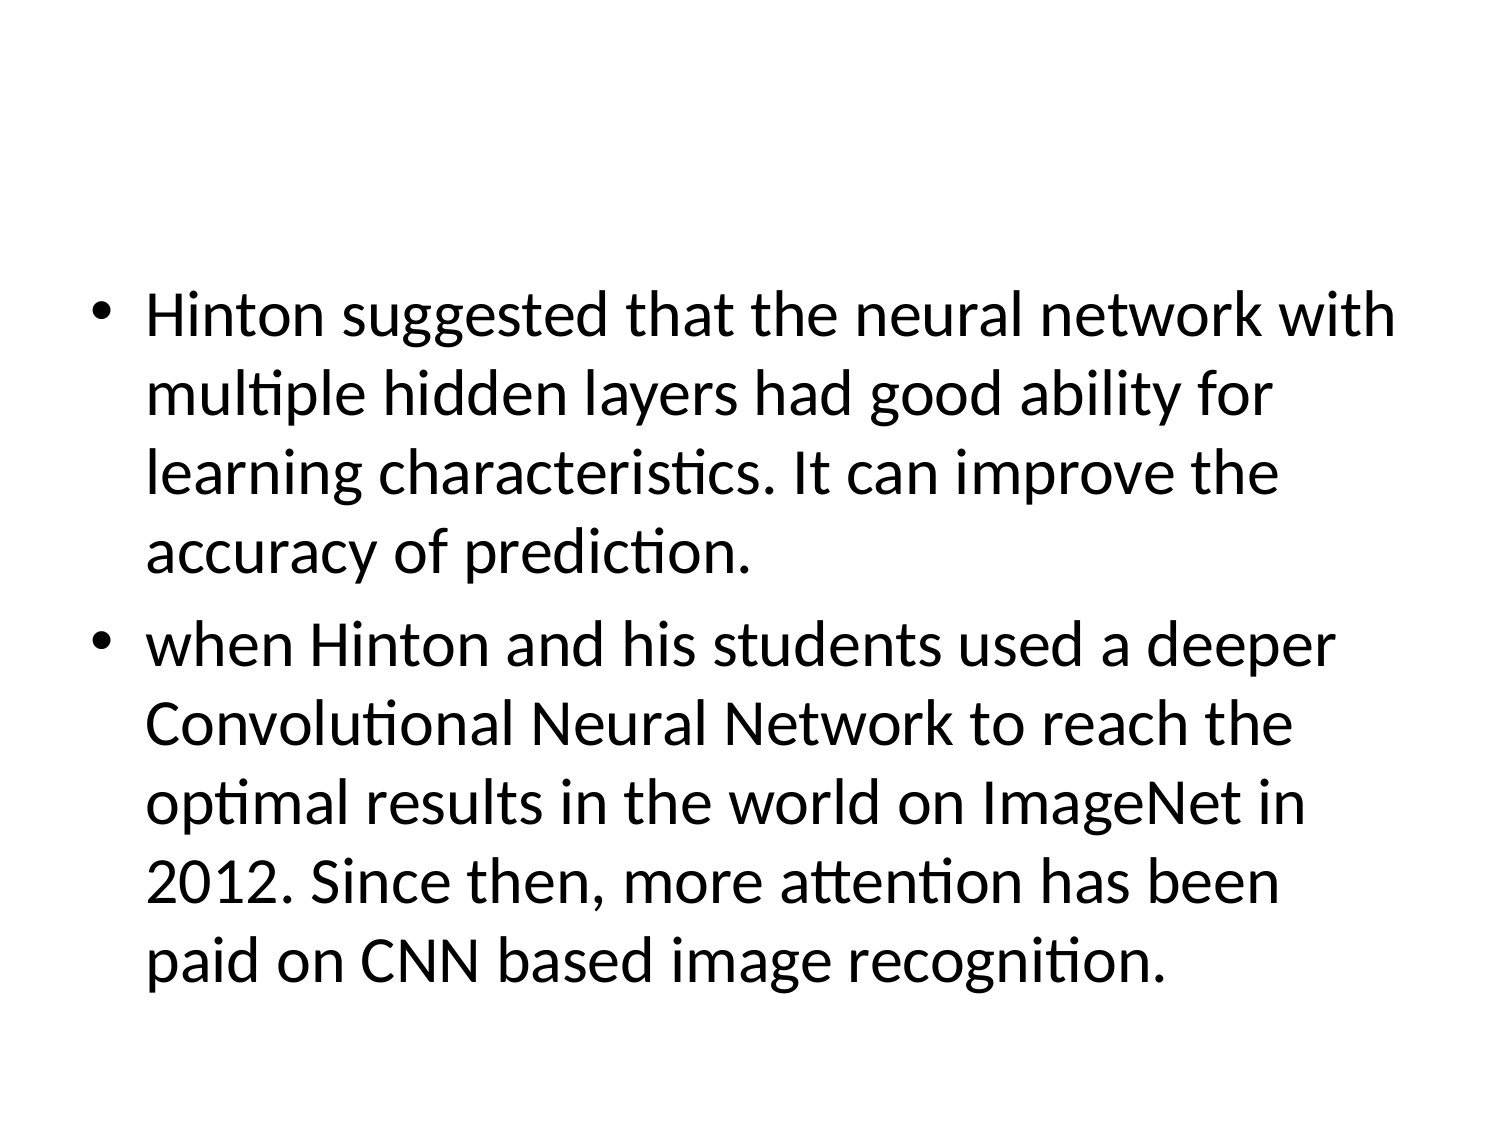

#
Hinton suggested that the neural network with multiple hidden layers had good ability for learning characteristics. It can improve the accuracy of prediction.
when Hinton and his students used a deeper Convolutional Neural Network to reach the optimal results in the world on ImageNet in 2012. Since then, more attention has been paid on CNN based image recognition.